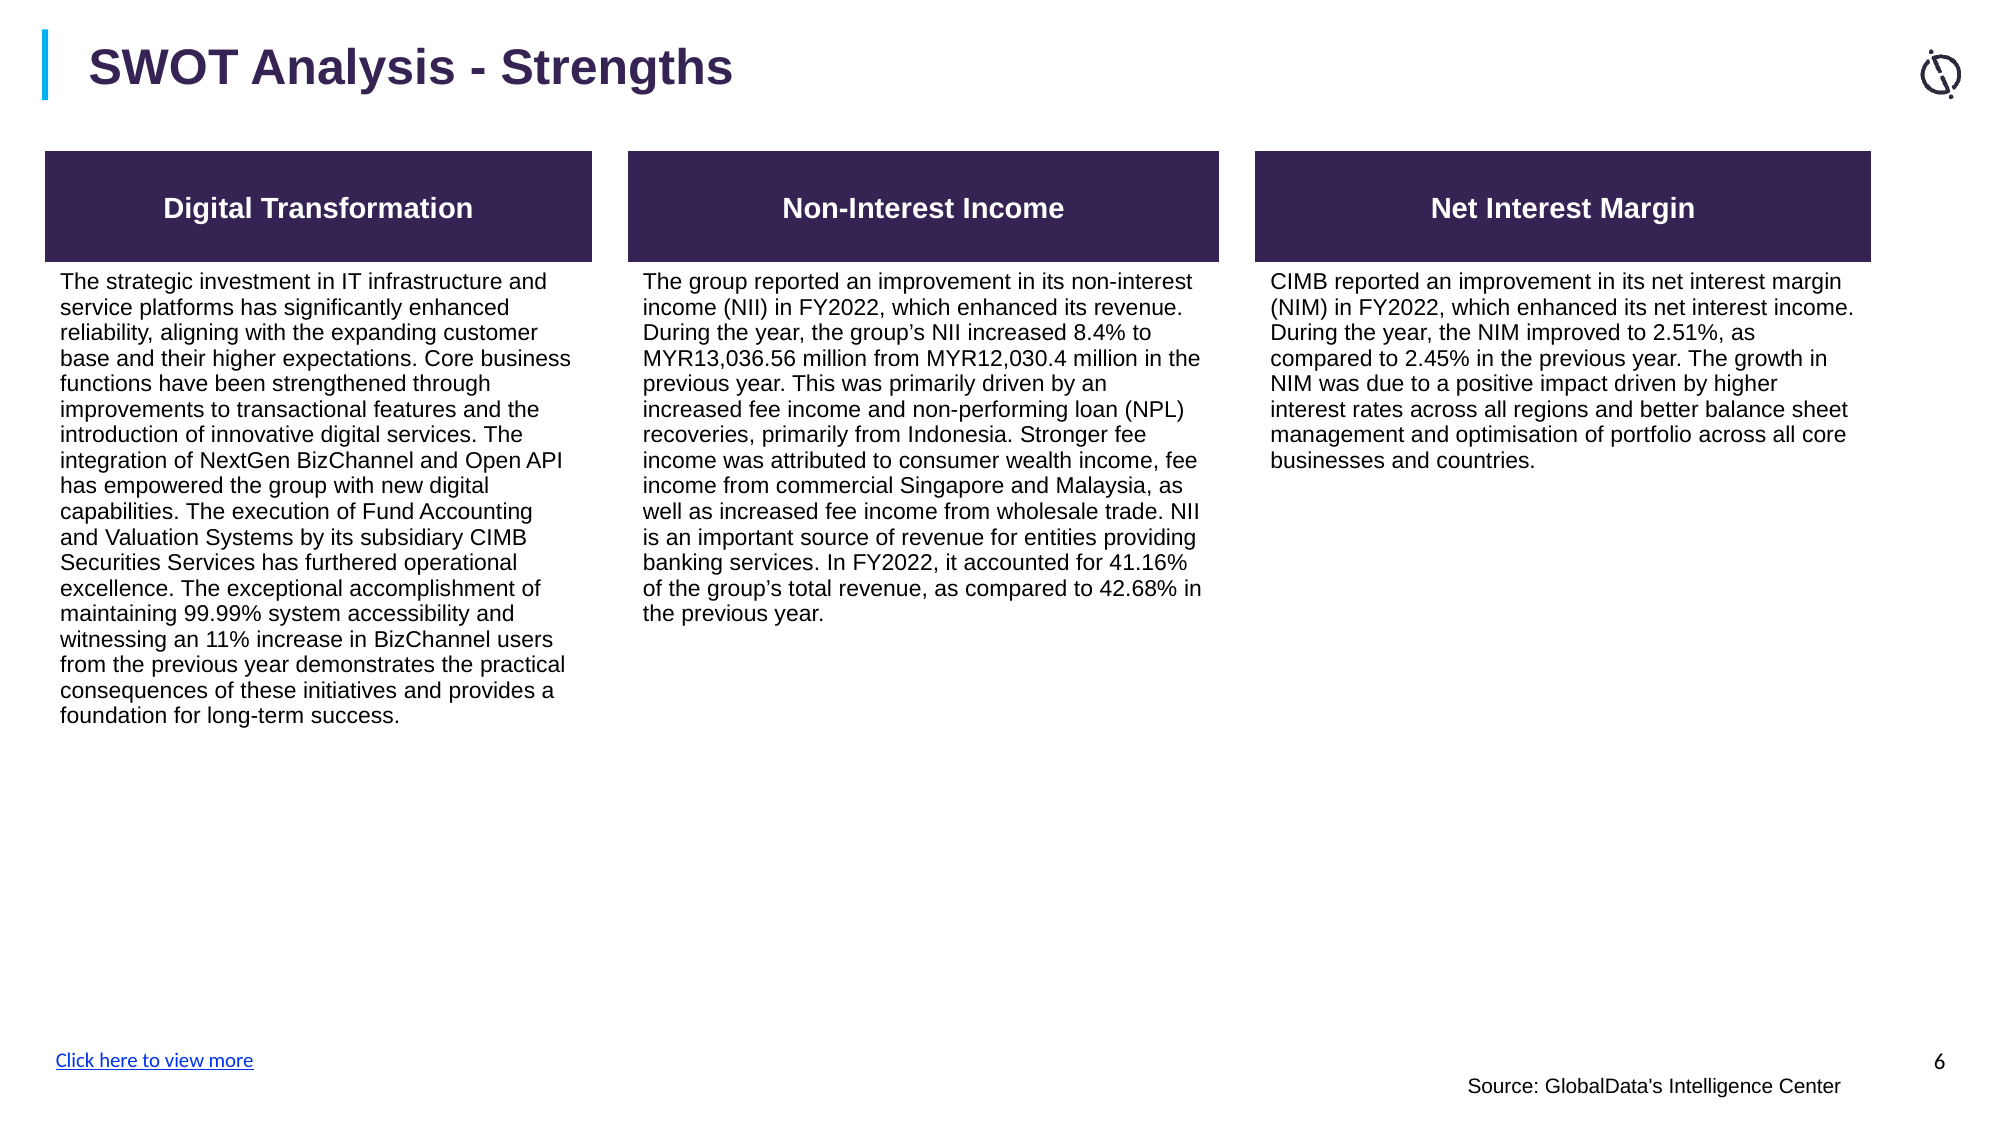

SWOT Analysis - Strengths
| Digital Transformation |  | Non-Interest Income |  | Net Interest Margin |
| --- | --- | --- | --- | --- |
| The strategic investment in IT infrastructure and service platforms has significantly enhanced reliability, aligning with the expanding customer base and their higher expectations. Core business functions have been strengthened through improvements to transactional features and the introduction of innovative digital services. The integration of NextGen BizChannel and Open API has empowered the group with new digital capabilities. The execution of Fund Accounting and Valuation Systems by its subsidiary CIMB Securities Services has furthered operational excellence. The exceptional accomplishment of maintaining 99.99% system accessibility and witnessing an 11% increase in BizChannel users from the previous year demonstrates the practical consequences of these initiatives and provides a foundation for long-term success. |  | The group reported an improvement in its non-interest income (NII) in FY2022, which enhanced its revenue. During the year, the group’s NII increased 8.4% to MYR13,036.56 million from MYR12,030.4 million in the previous year. This was primarily driven by an increased fee income and non-performing loan (NPL) recoveries, primarily from Indonesia. Stronger fee income was attributed to consumer wealth income, fee income from commercial Singapore and Malaysia, as well as increased fee income from wholesale trade. NII is an important source of revenue for entities providing banking services. In FY2022, it accounted for 41.16% of the group’s total revenue, as compared to 42.68% in the previous year. |  | CIMB reported an improvement in its net interest margin (NIM) in FY2022, which enhanced its net interest income. During the year, the NIM improved to 2.51%, as compared to 2.45% in the previous year. The growth in NIM was due to a positive impact driven by higher interest rates across all regions and better balance sheet management and optimisation of portfolio across all core businesses and countries. |
Click here to view more